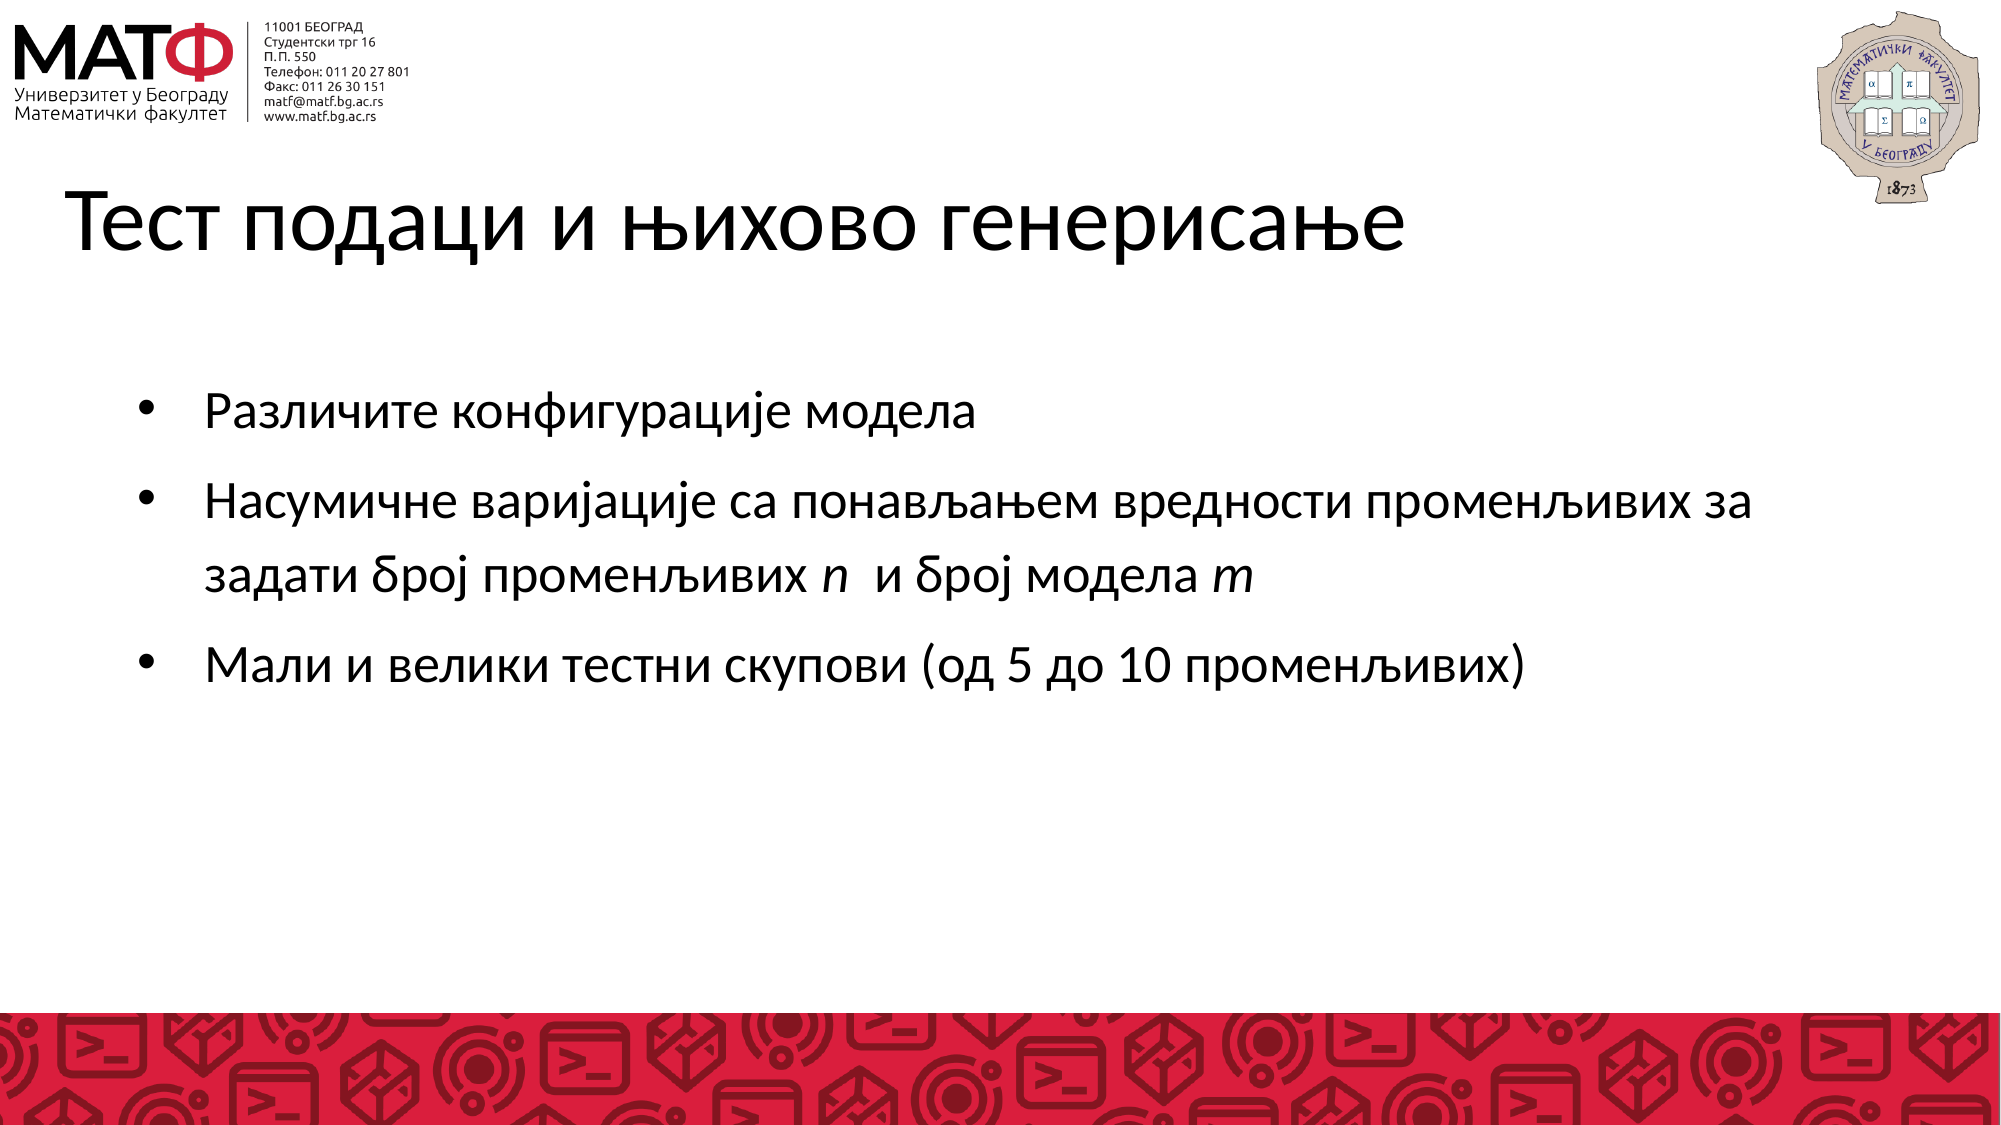

# Тест подаци и њихово генерисање
Различите конфигурације модела
Насумичне варијације са понављањем вредности променљивих за задати број променљивих n  и број модела m
Мали и велики тестни скупови (од 5 до 10 променљивих)